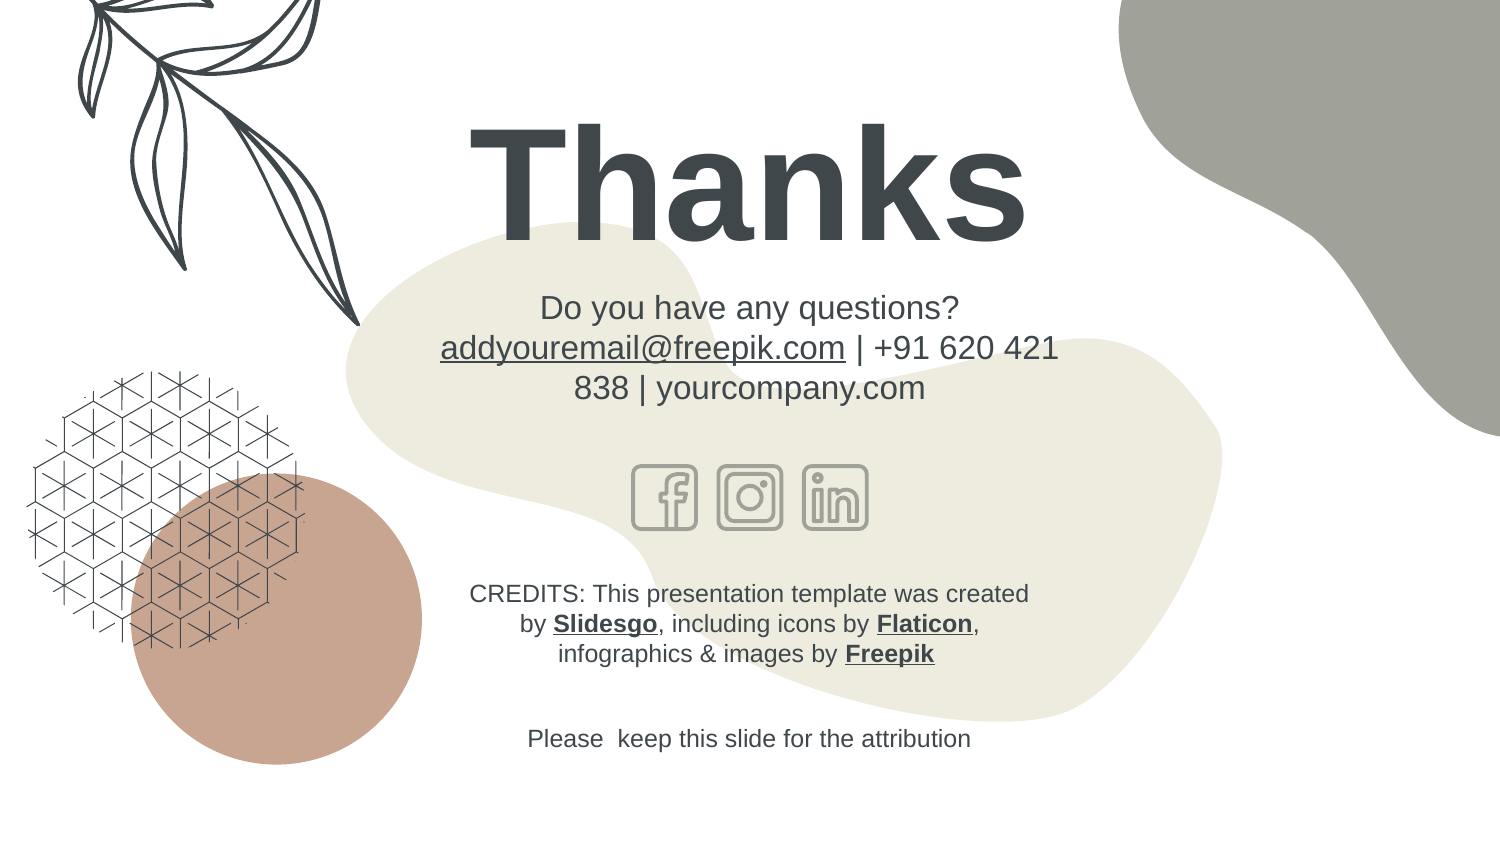

# Thanks
Do you have any questions?
addyouremail@freepik.com | +91 620 421 838 | yourcompany.com

Please  keep this slide for the attribution